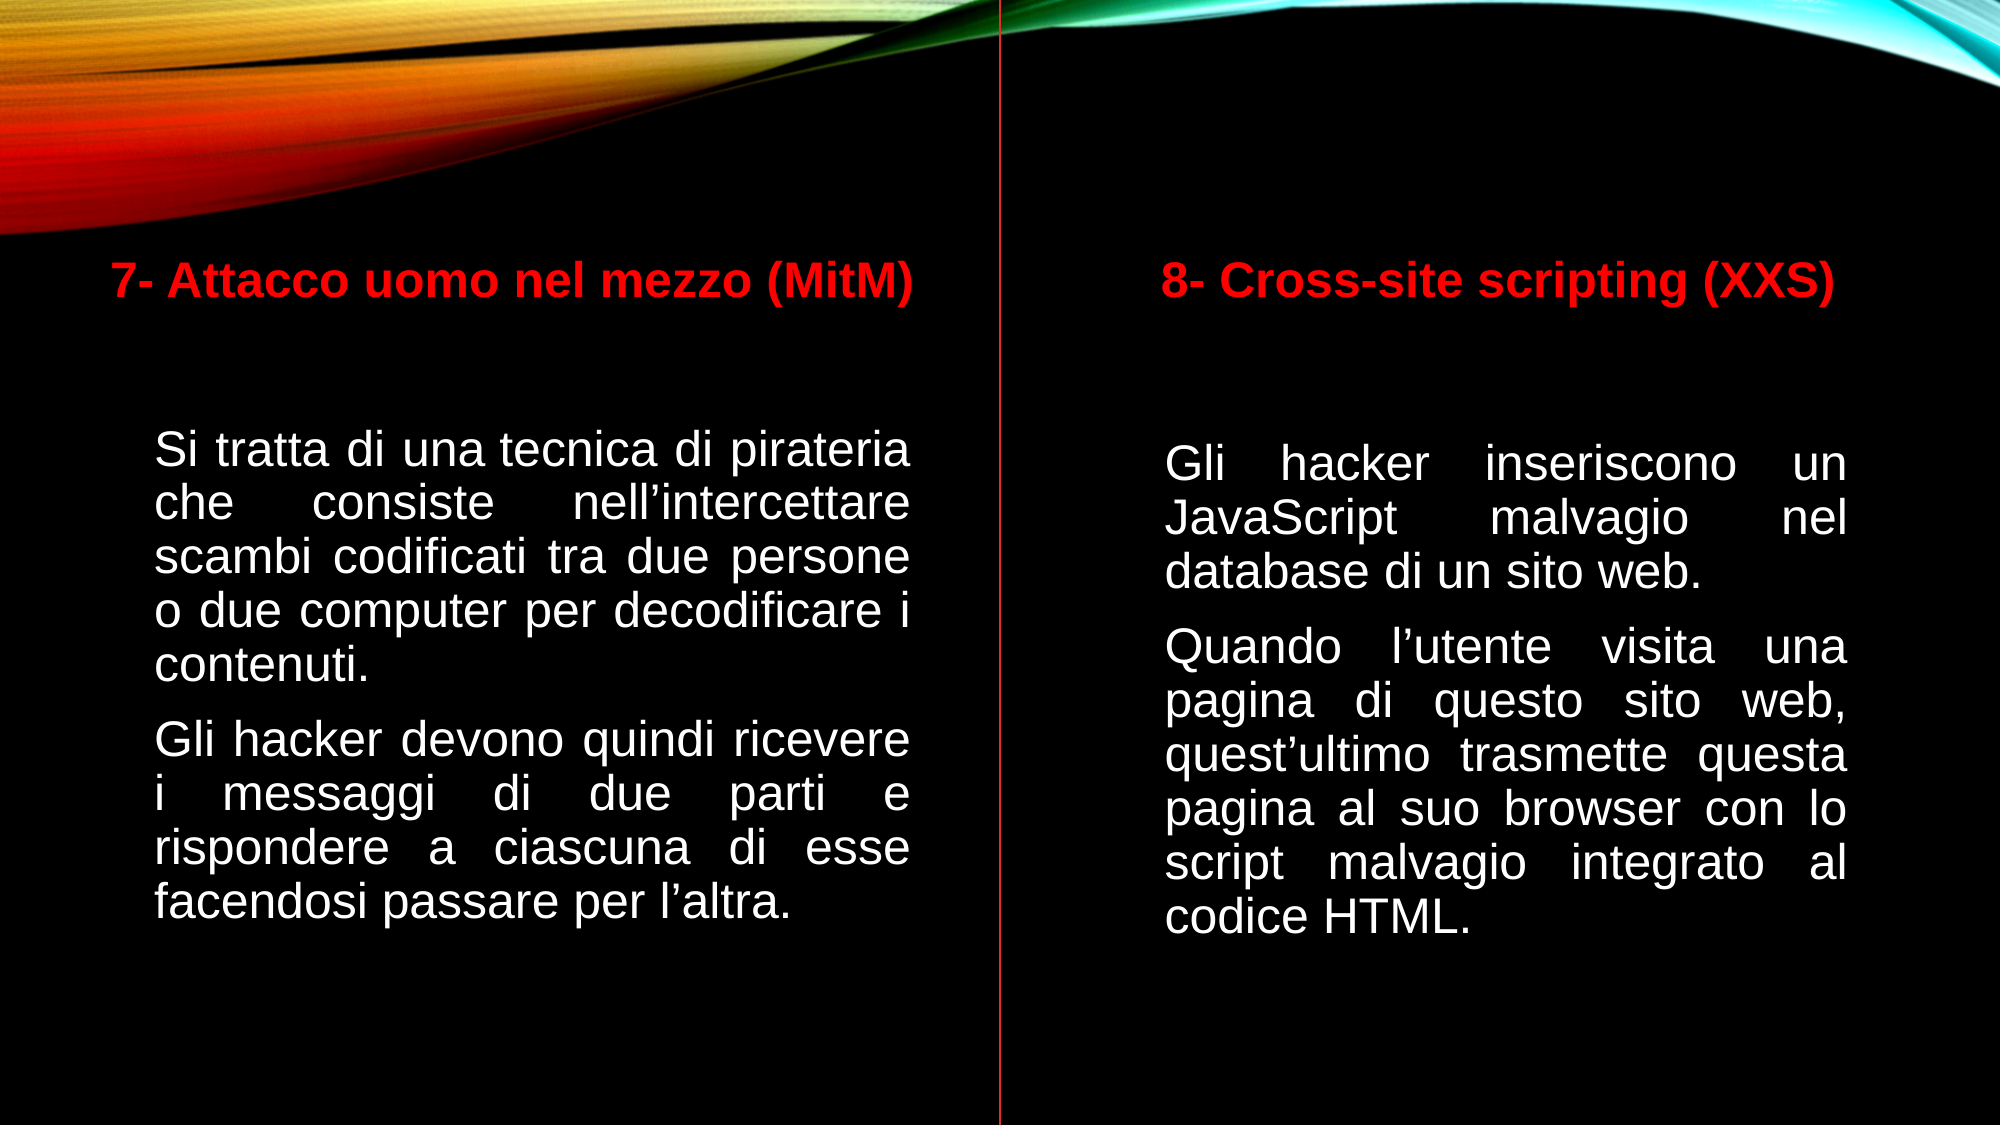

7- Attacco uomo nel mezzo (MitM)
8- Cross-site scripting (XXS)
Si tratta di una tecnica di pirateria che consiste nell’intercettare scambi codificati tra due persone o due computer per decodificare i contenuti.
Gli hacker devono quindi ricevere i messaggi di due parti e rispondere a ciascuna di esse facendosi passare per l’altra.
Gli hacker inseriscono un JavaScript malvagio nel database di un sito web.
Quando l’utente visita una pagina di questo sito web, quest’ultimo trasmette questa pagina al suo browser con lo script malvagio integrato al codice HTML.